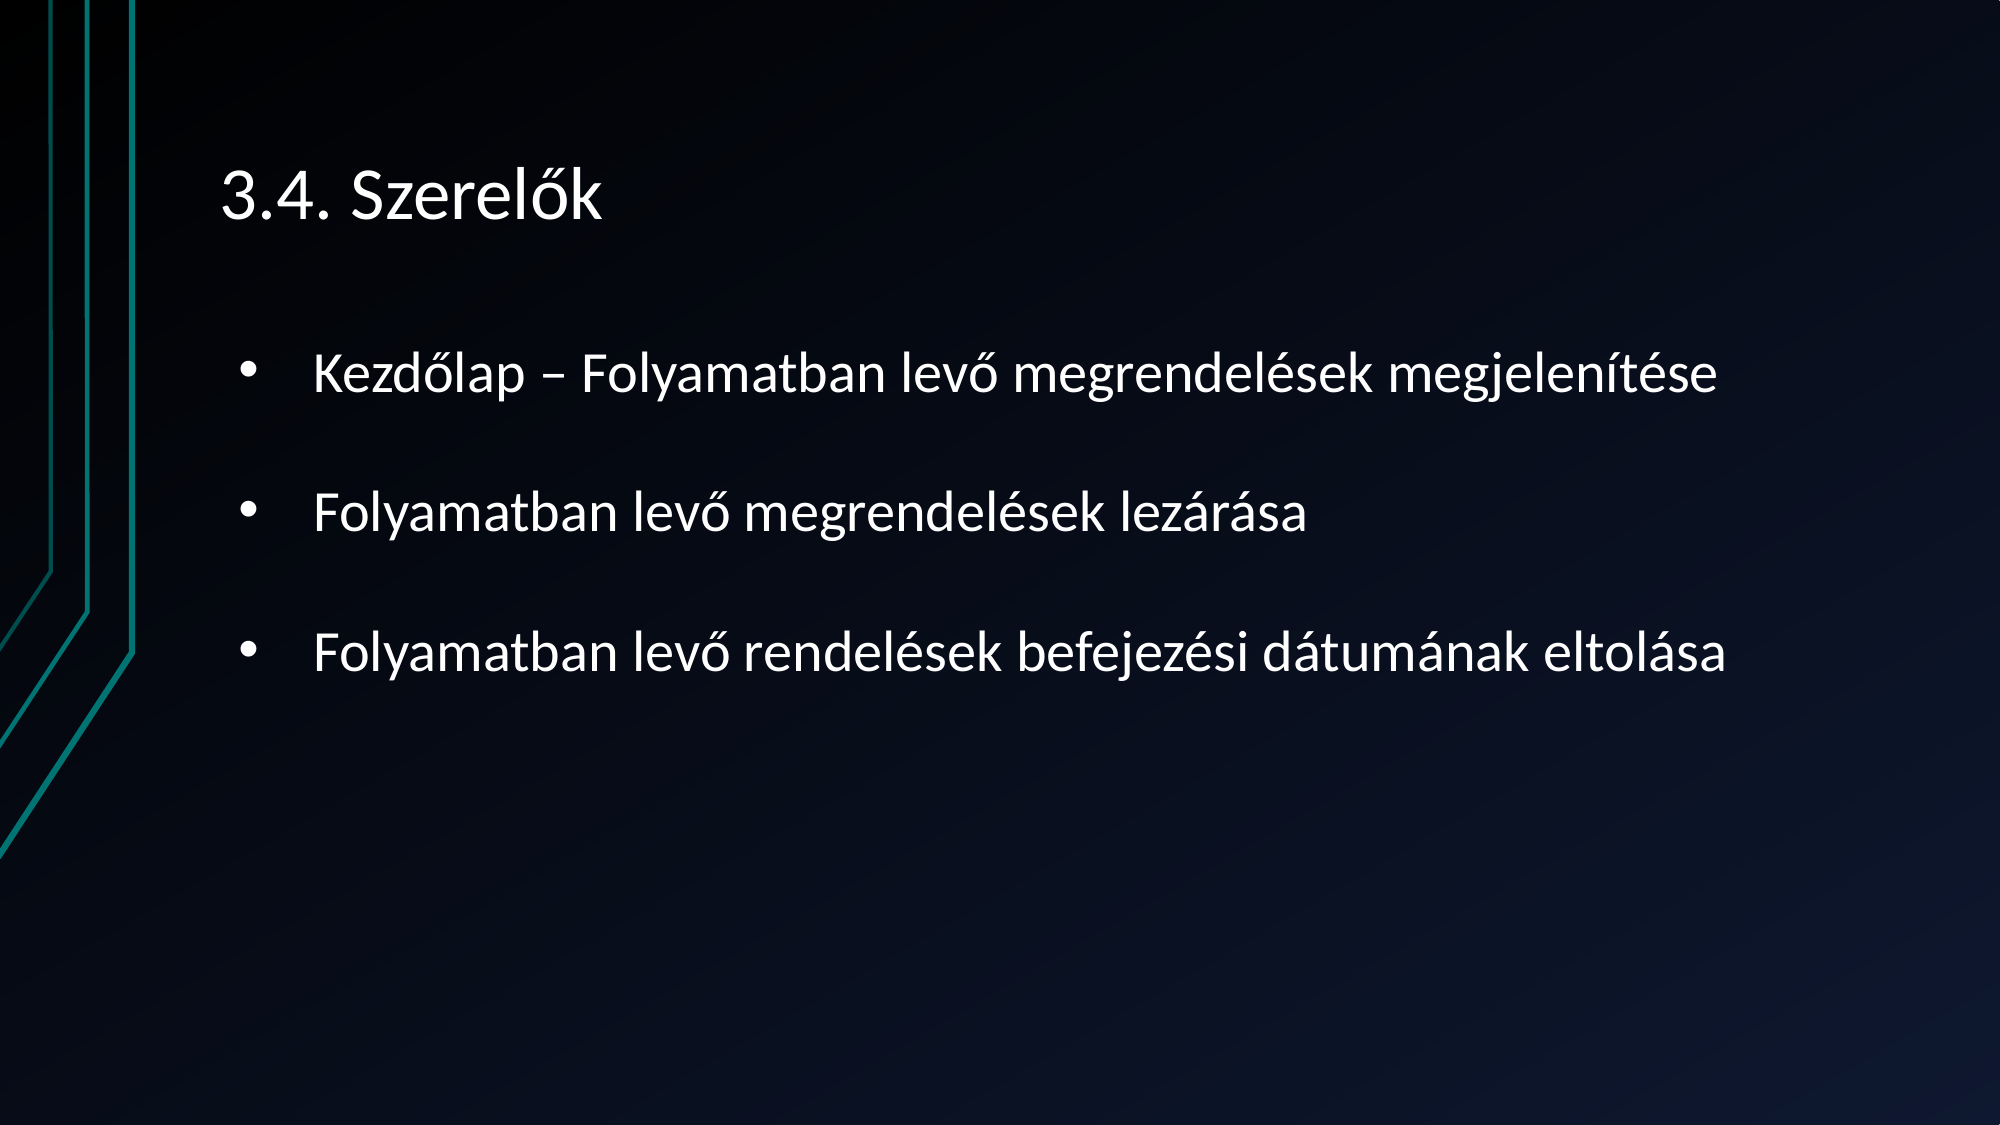

# 3.4. Szerelők
Kezdőlap – Folyamatban levő megrendelések megjelenítése

Folyamatban levő megrendelések lezárása

Folyamatban levő rendelések befejezési dátumának eltolása